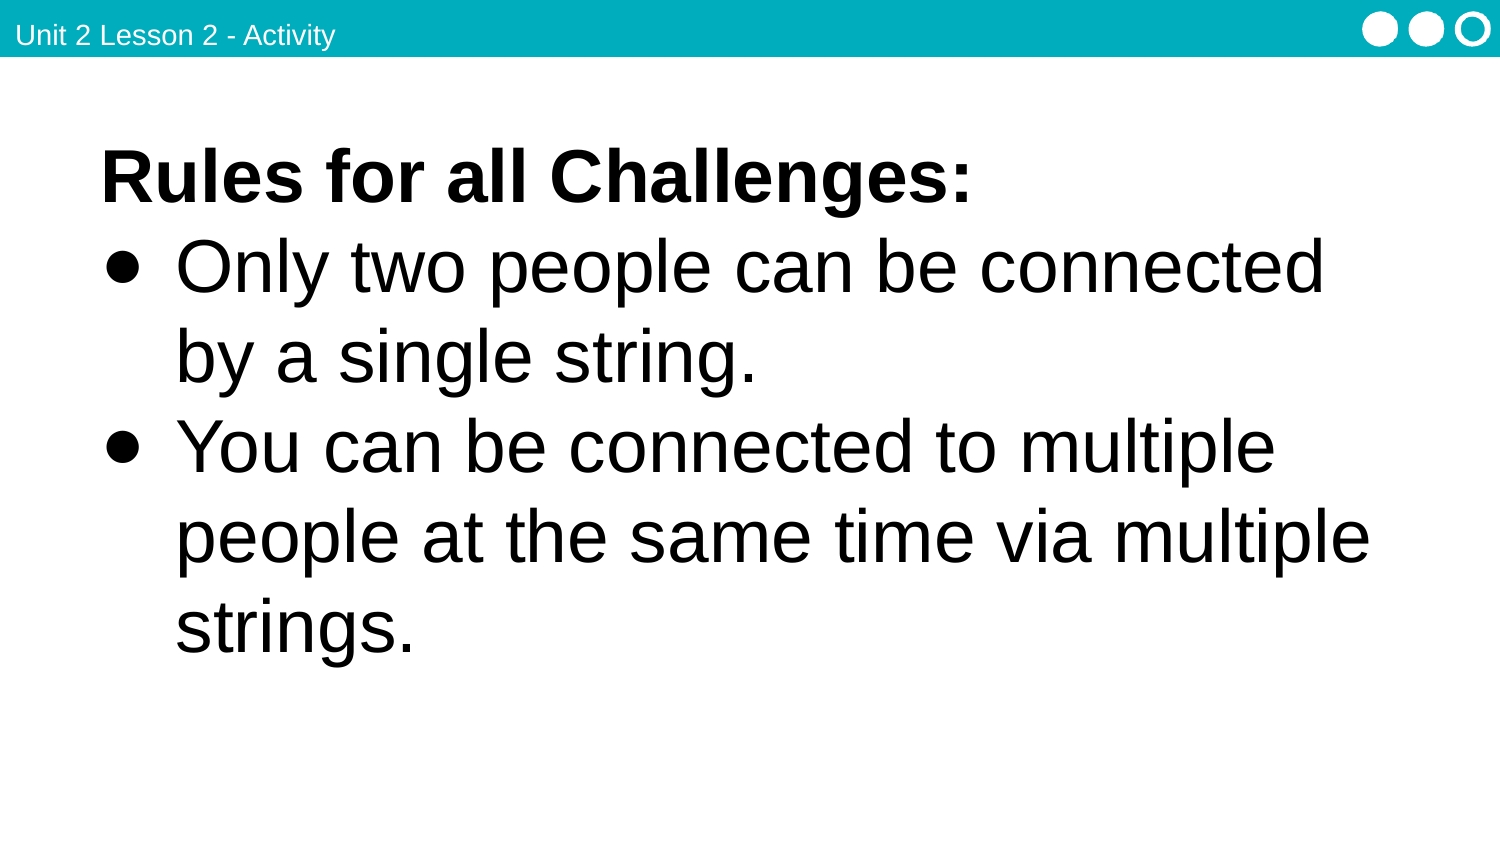

Unit 2 Lesson 2 - Activity

Rules for all Challenges:
Only two people can be connected by a single string.
You can be connected to multiple people at the same time via multiple strings.